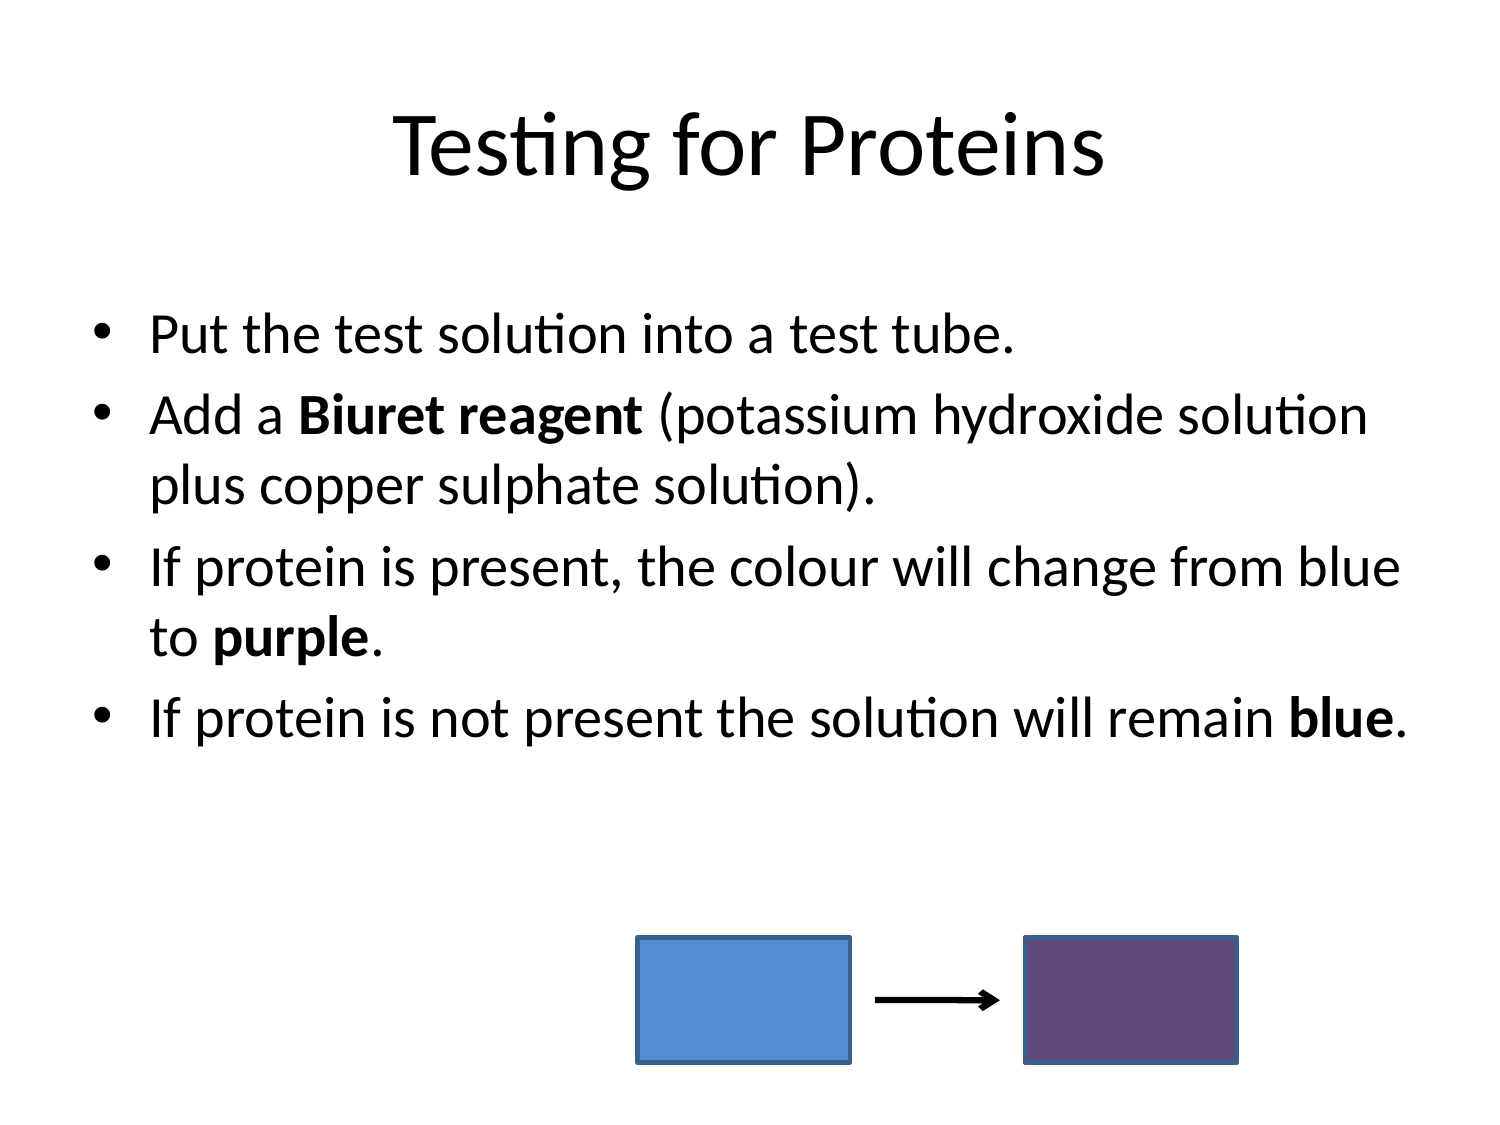

# Testing for Proteins
Put the test solution into a test tube.
Add a Biuret reagent (potassium hydroxide solution plus copper sulphate solution).
If protein is present, the colour will change from blue to purple.
If protein is not present the solution will remain blue.